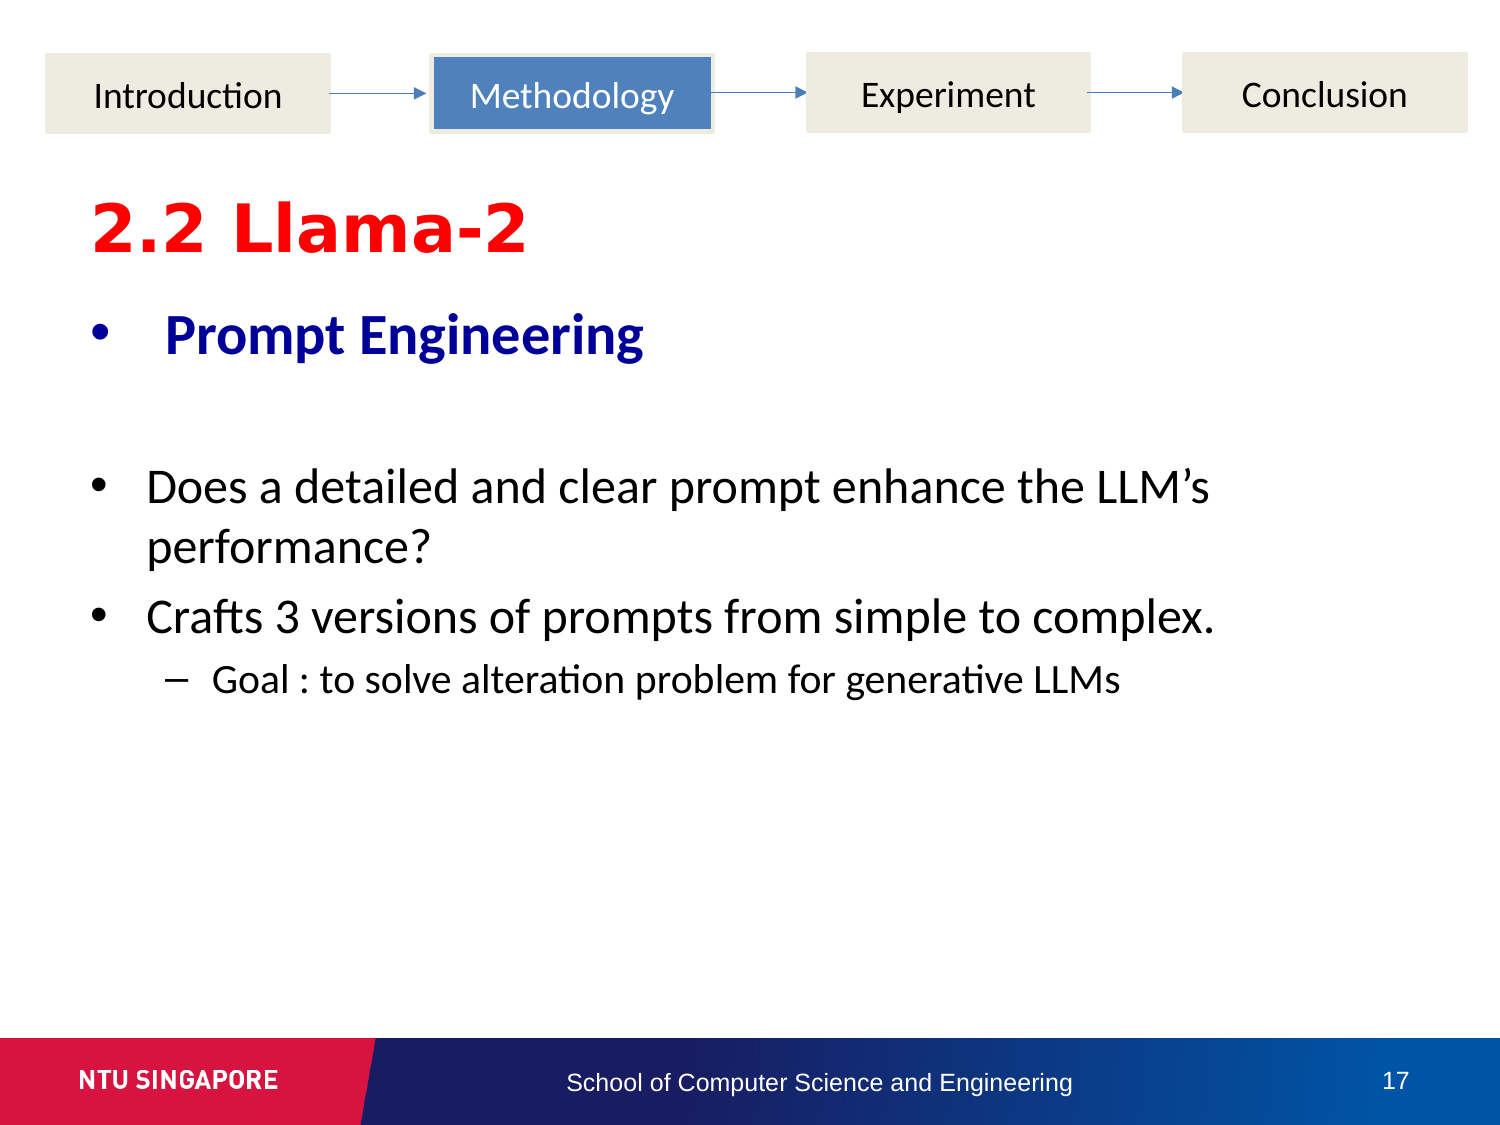

Experiment
Conclusion
Introduction
Methodology
# 2.2 Llama-2
Prompt Engineering
Does a detailed and clear prompt enhance the LLM’s performance?
Crafts 3 versions of prompts from simple to complex.
Goal : to solve alteration problem for generative LLMs

17
School of Computer Science and Engineering